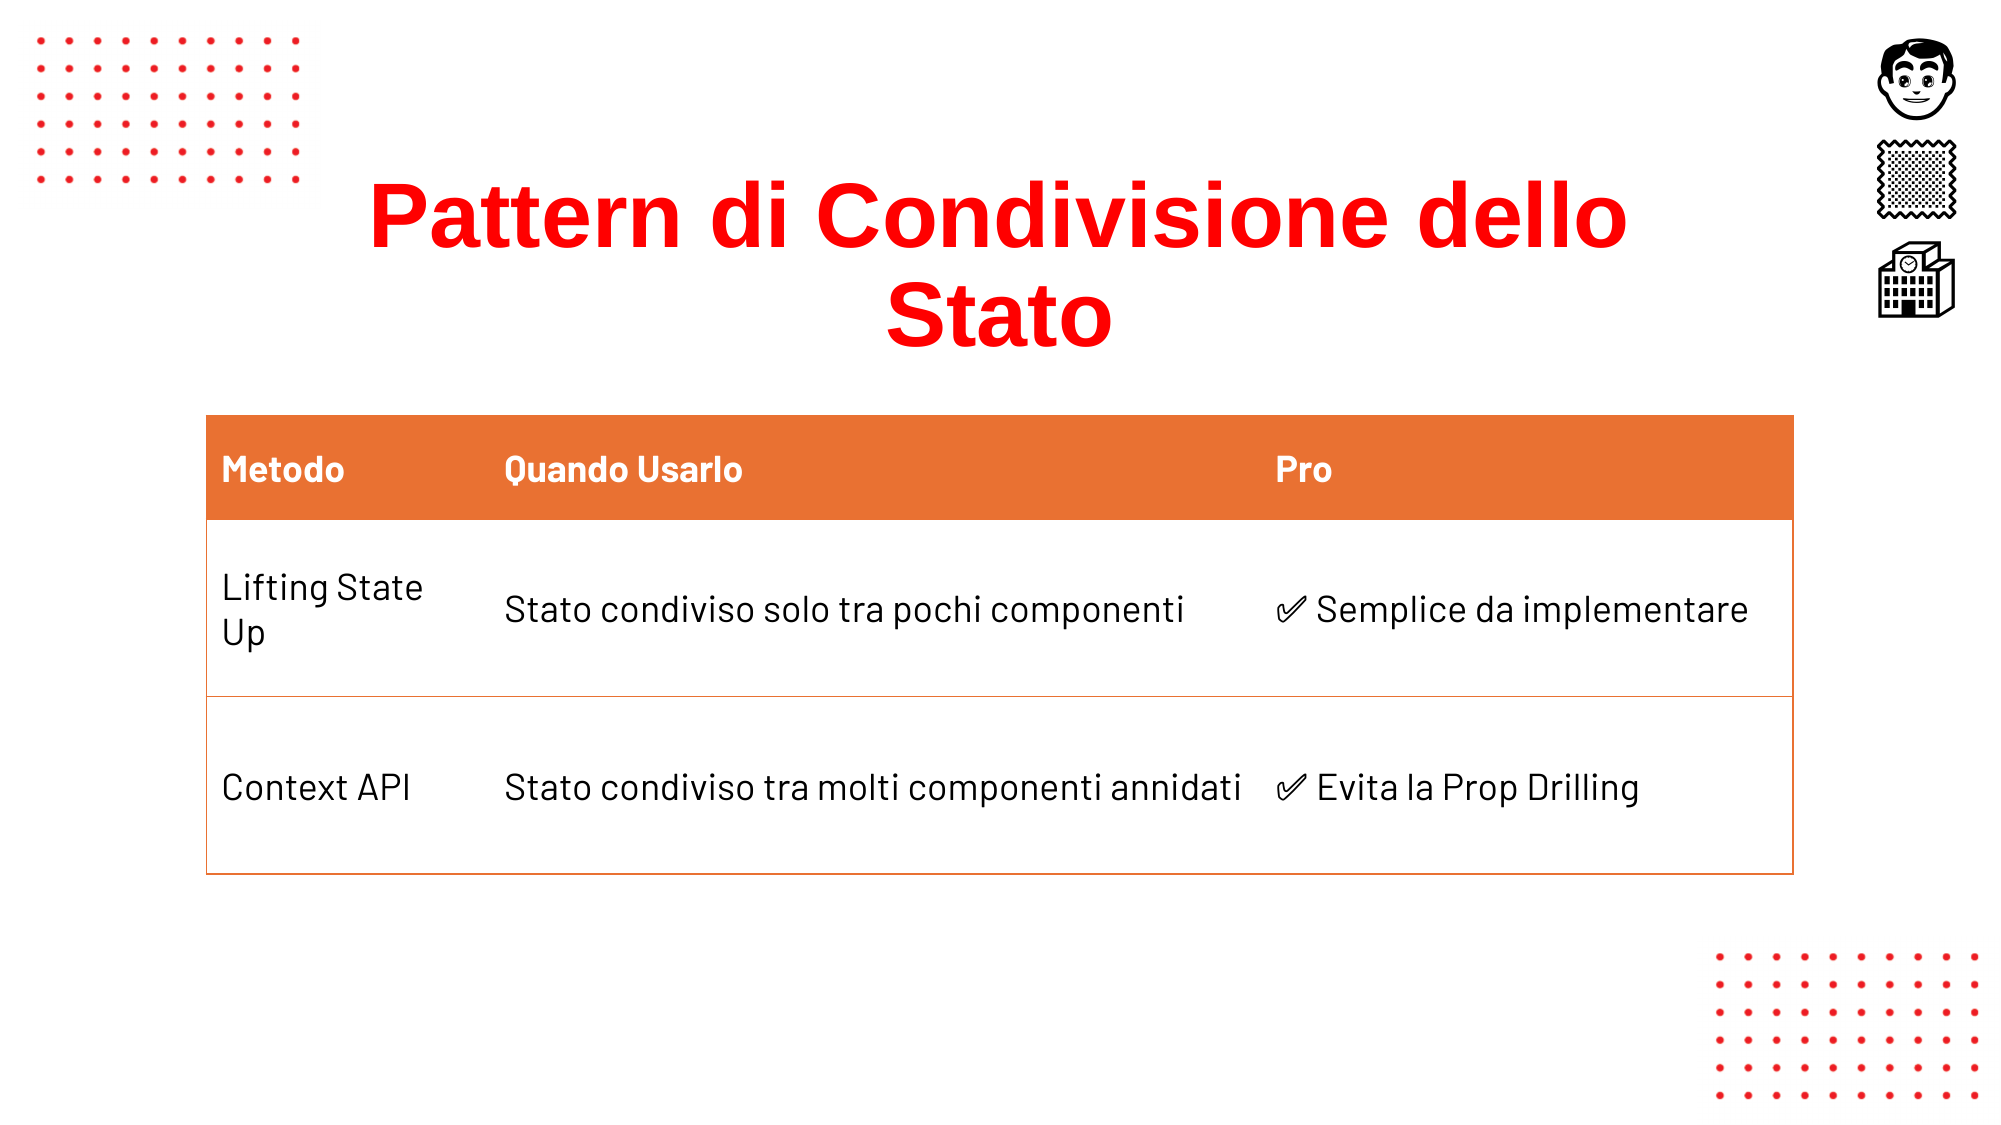

👨🏼‍🏫
# Pattern di Condivisione dello Stato
| Metodo | Quando Usarlo | Pro |
| --- | --- | --- |
| Lifting State Up | Stato condiviso solo tra pochi componenti | ✅ Semplice da implementare |
| Context API | Stato condiviso tra molti componenti annidati | ✅ Evita la Prop Drilling |